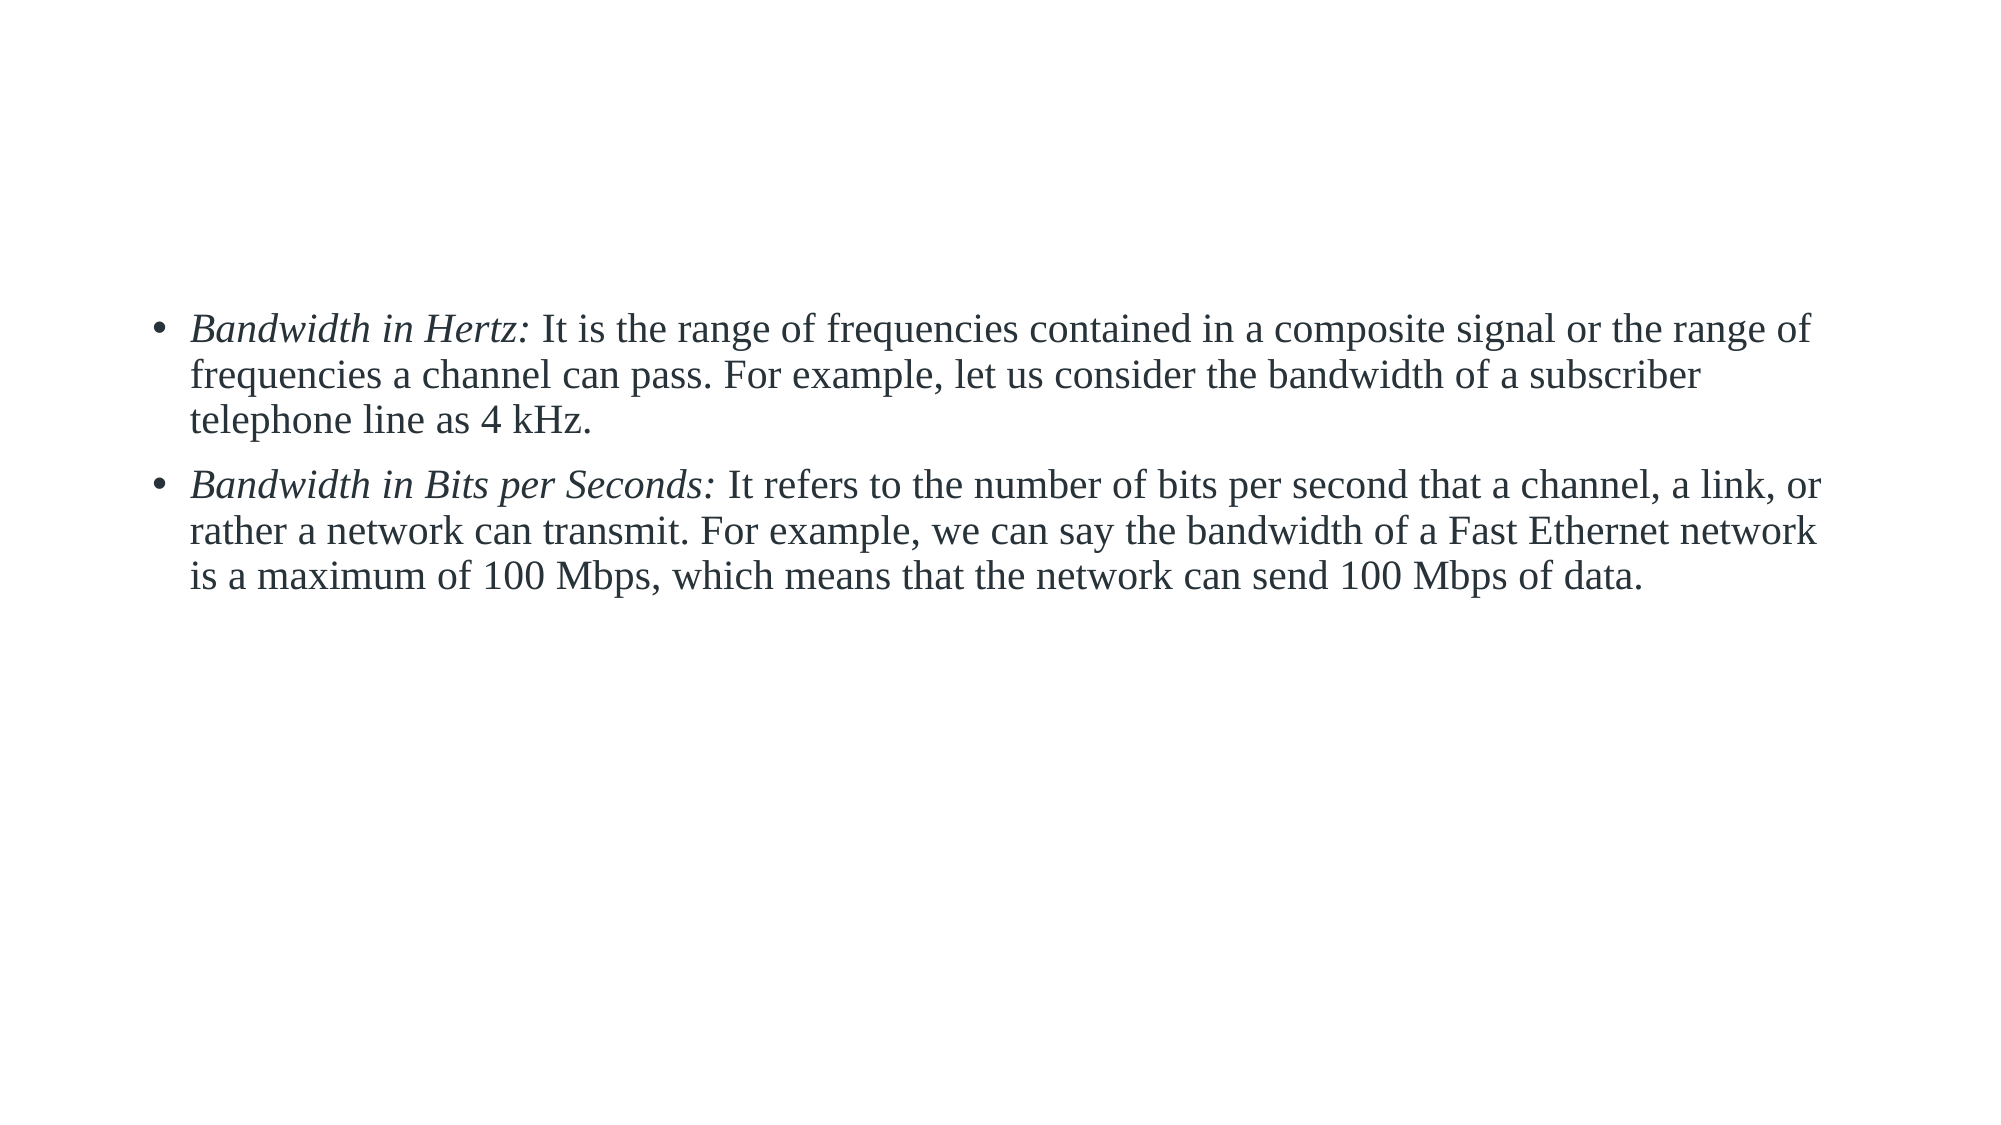

Bandwidth in Hertz: It is the range of frequencies contained in a composite signal or the range of frequencies a channel can pass. For example, let us consider the bandwidth of a subscriber telephone line as 4 kHz.
Bandwidth in Bits per Seconds: It refers to the number of bits per second that a channel, a link, or rather a network can transmit. For example, we can say the bandwidth of a Fast Ethernet network is a maximum of 100 Mbps, which means that the network can send 100 Mbps of data.